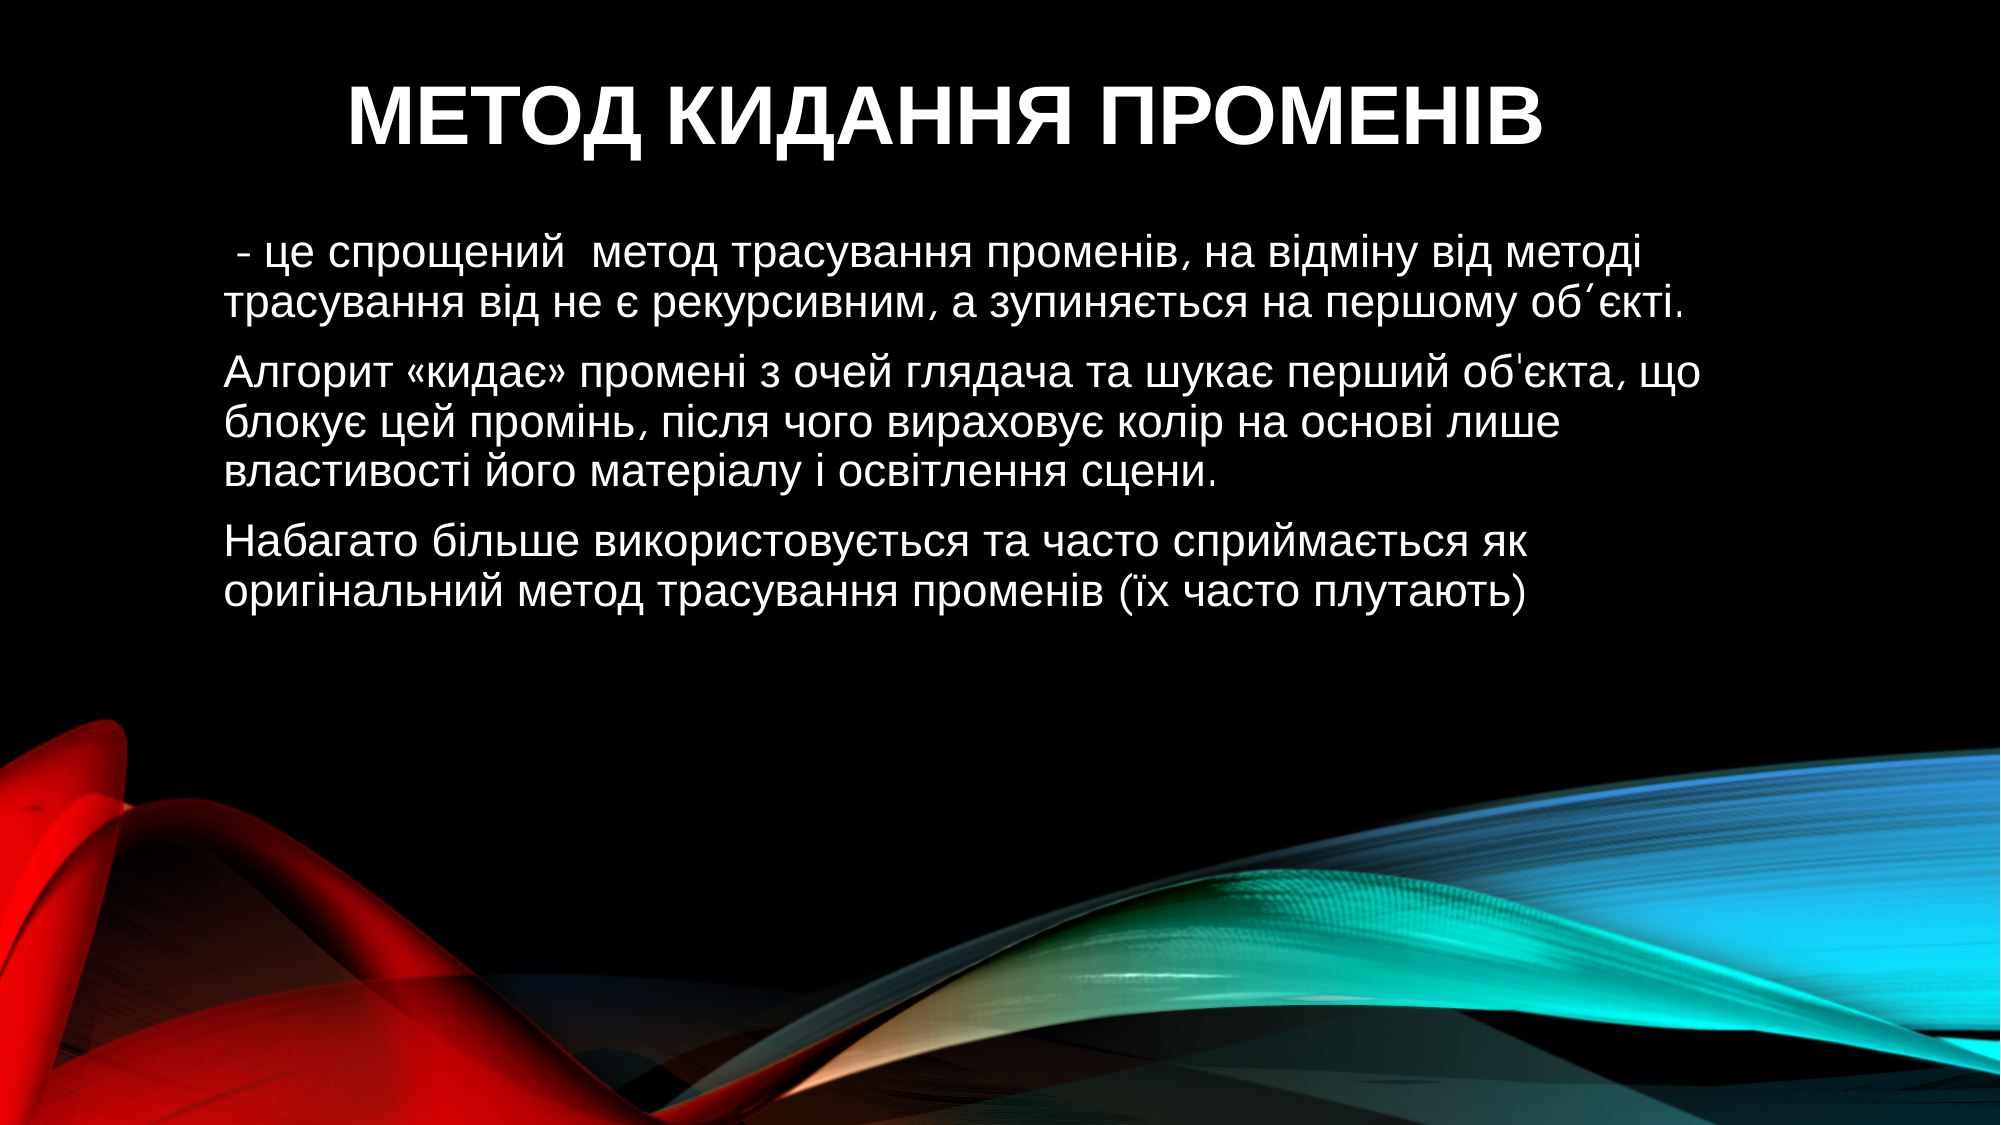

# Метод кидання променів
 - це спрощений  метод трасування променів, на відміну від методі трасування від не є рекурсивним, а зупиняється на першому об’єкті.
Алгорит «кидає» промені з очей глядача та шукає перший об'єкта, що блокує цей промінь, після чого вираховує колір на основі лише властивості його матеріалу і освітлення сцени.
Набагато більше використовується та часто сприймається як оригінальний метод трасування променів (їх часто плутають)